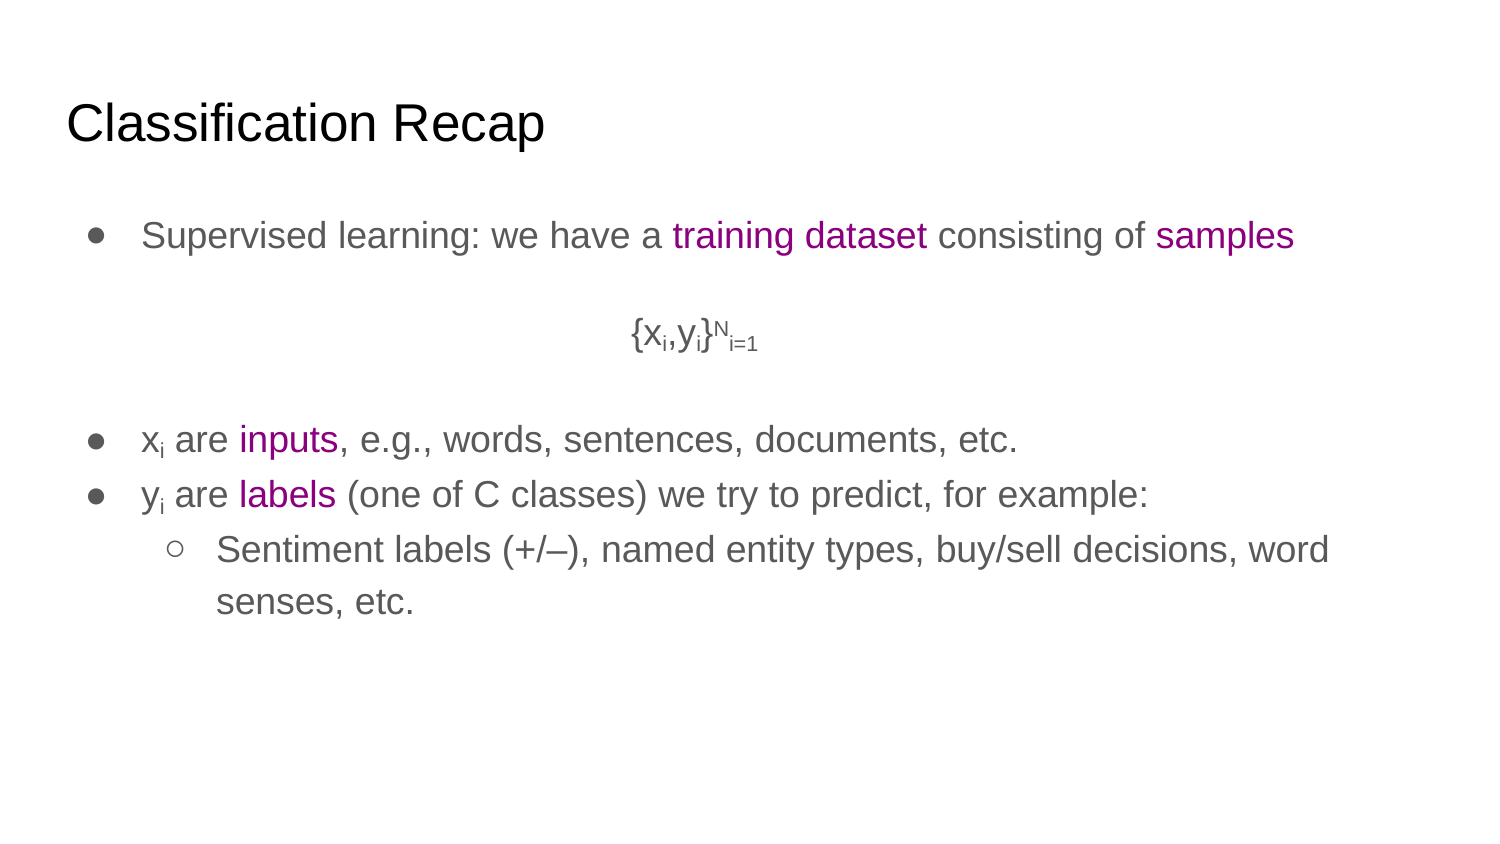

# Classification Recap
Supervised learning: we have a training dataset consisting of samples
{xi,yi}Ni=1

xi are inputs, e.g., words, sentences, documents, etc.
yi are labels (one of C classes) we try to predict, for example:
Sentiment labels (+/–), named entity types, buy/sell decisions, word senses, etc.